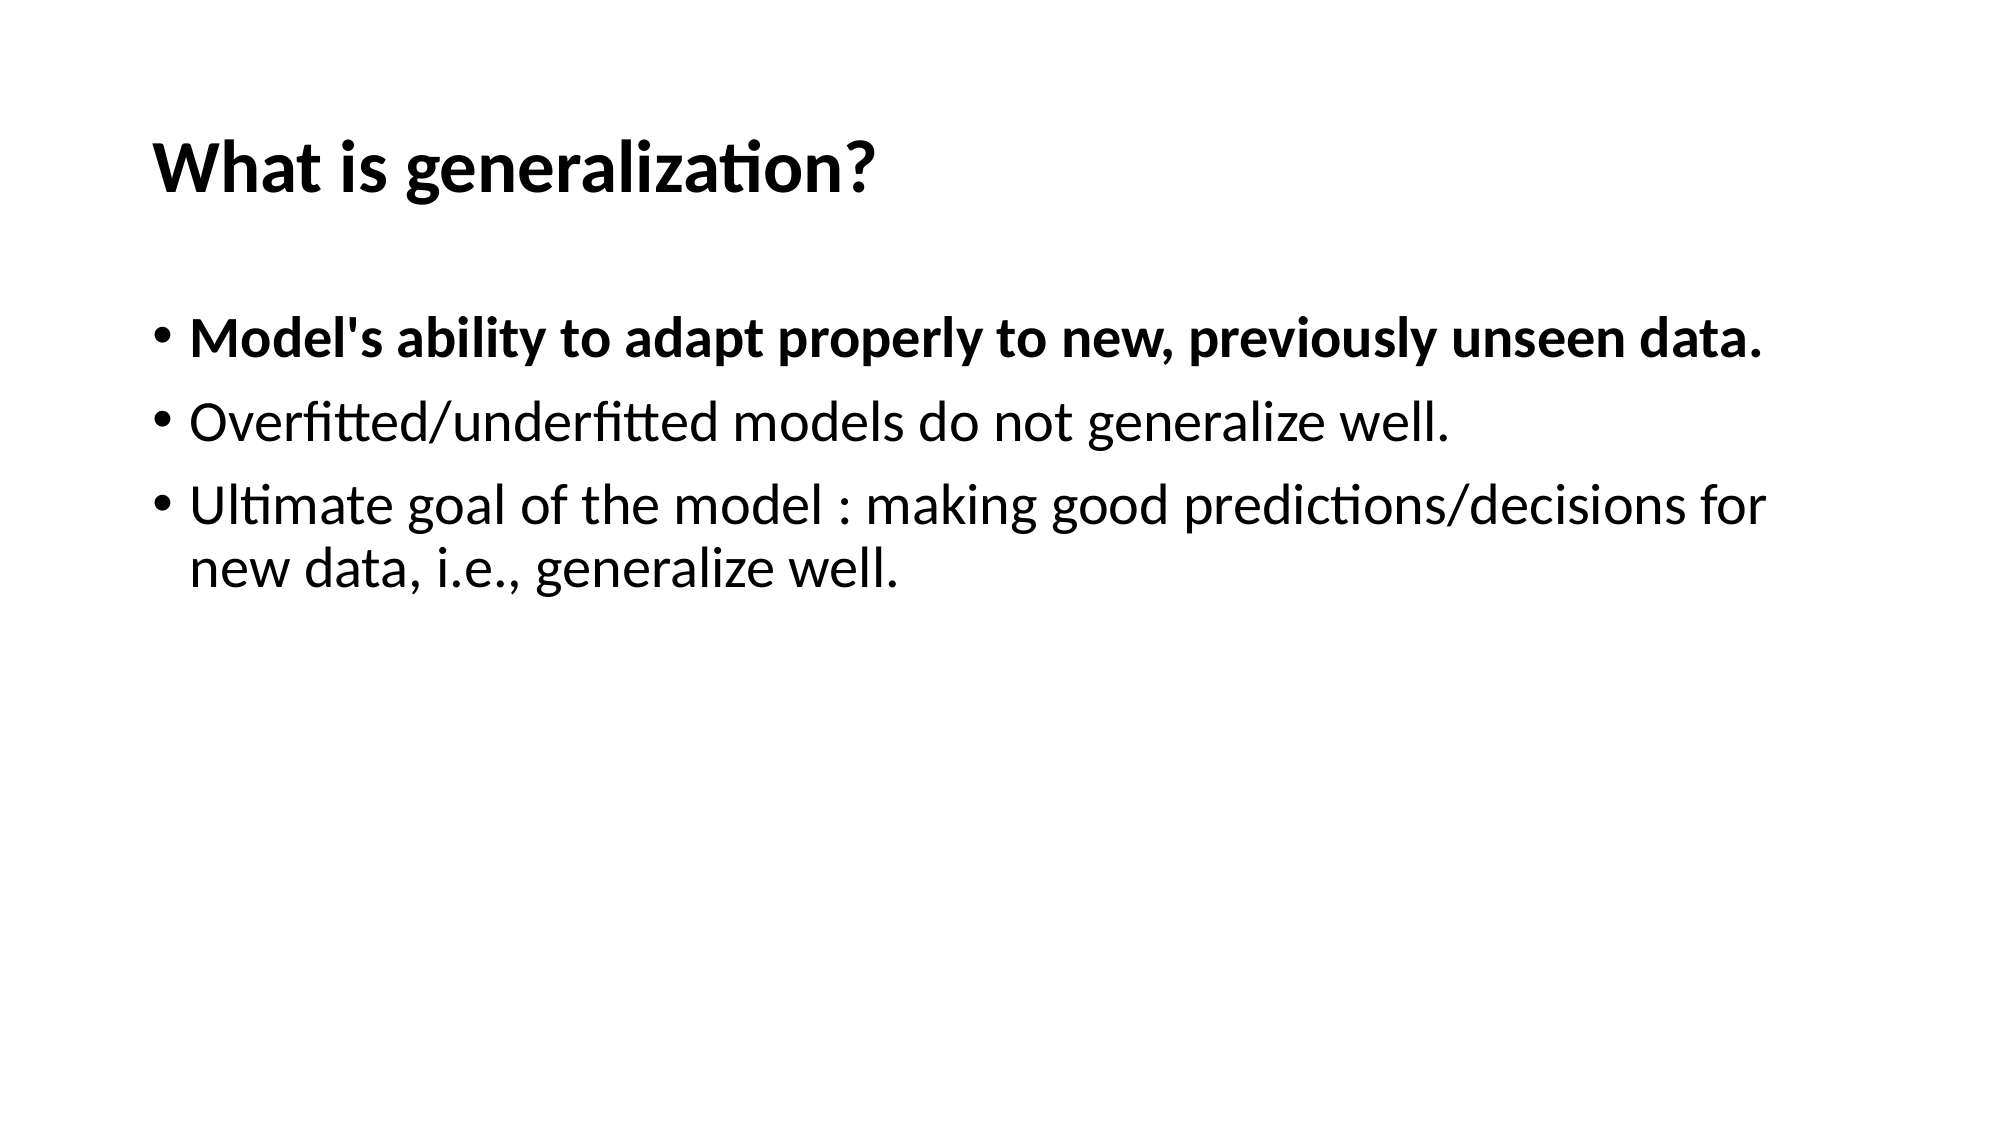

# What is generalization?
Model's ability to adapt properly to new, previously unseen data.
Overfitted/underfitted models do not generalize well.
Ultimate goal of the model : making good predictions/decisions for new data, i.e., generalize well.